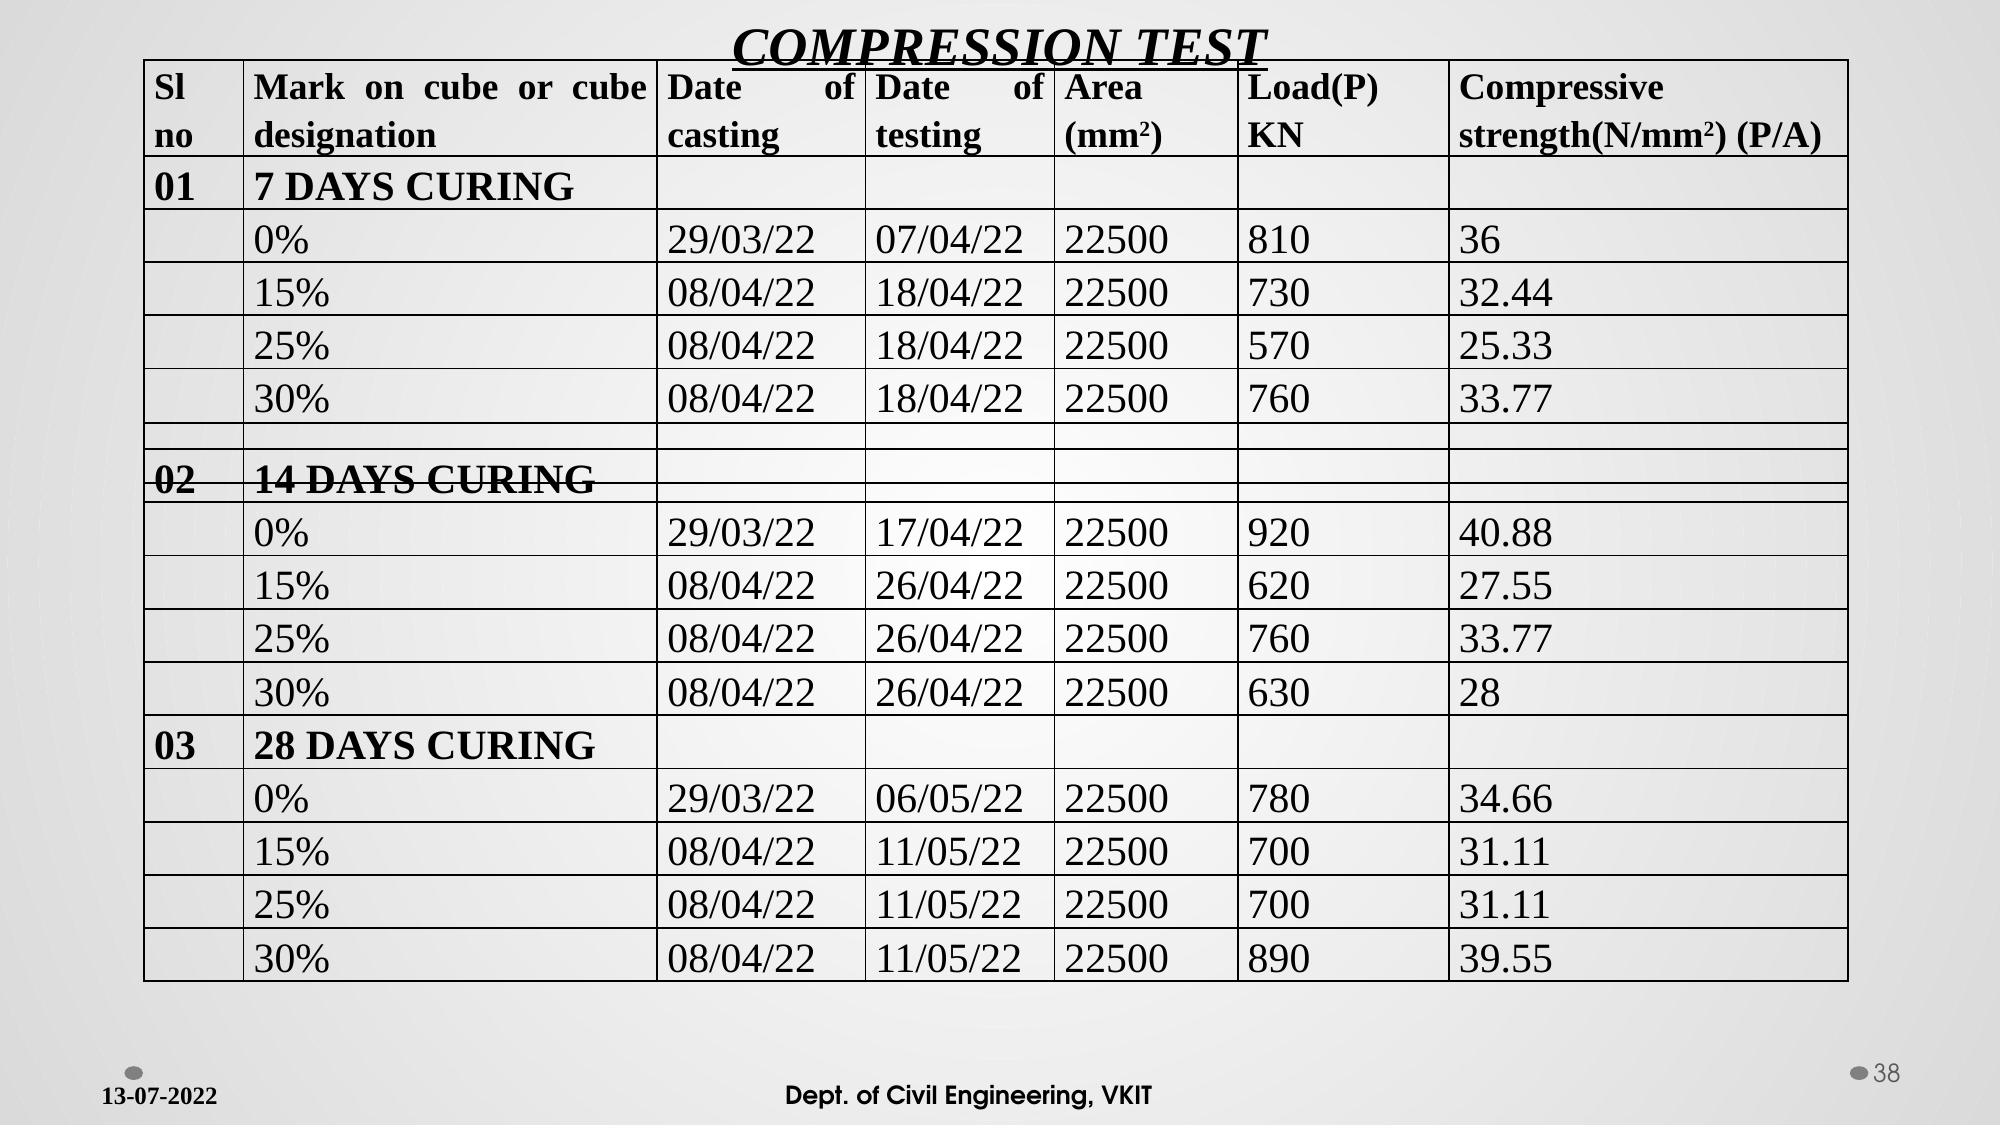

# COMPRESSION TEST
| Sl no | Mark on cube or cube designation | Date of casting | Date of testing | Area (mm2) | Load(P) KN | Compressive strength(N/mm2) (P/A) |
| --- | --- | --- | --- | --- | --- | --- |
| 01 | 7 DAYS CURING |  |  |  |  |  |
|  | 0% | 29/03/22 | 07/04/22 | 22500 | 810 | 36 |
|  | 15% | 08/04/22 | 18/04/22 | 22500 | 730 | 32.44 |
|  | 25% | 08/04/22 | 18/04/22 | 22500 | 570 | 25.33 |
|  | 30% | 08/04/22 | 18/04/22 | 22500 | 760 | 33.77 |
|  |  |  |  |  |  |  |
| 02 | 14 DAYS CURING |  |  |  |  |  |
| --- | --- | --- | --- | --- | --- | --- |
|  | 0% | 29/03/22 | 17/04/22 | 22500 | 920 | 40.88 |
|  | 15% | 08/04/22 | 26/04/22 | 22500 | 620 | 27.55 |
|  | 25% | 08/04/22 | 26/04/22 | 22500 | 760 | 33.77 |
|  | 30% | 08/04/22 | 26/04/22 | 22500 | 630 | 28 |
| 03 | 28 DAYS CURING |  |  |  |  |  |
|  | 0% | 29/03/22 | 06/05/22 | 22500 | 780 | 34.66 |
|  | 15% | 08/04/22 | 11/05/22 | 22500 | 700 | 31.11 |
|  | 25% | 08/04/22 | 11/05/22 | 22500 | 700 | 31.11 |
|  | 30% | 08/04/22 | 11/05/22 | 22500 | 890 | 39.55 |
38
13-07-2022
Dept. of Civil Engineering, VKIT